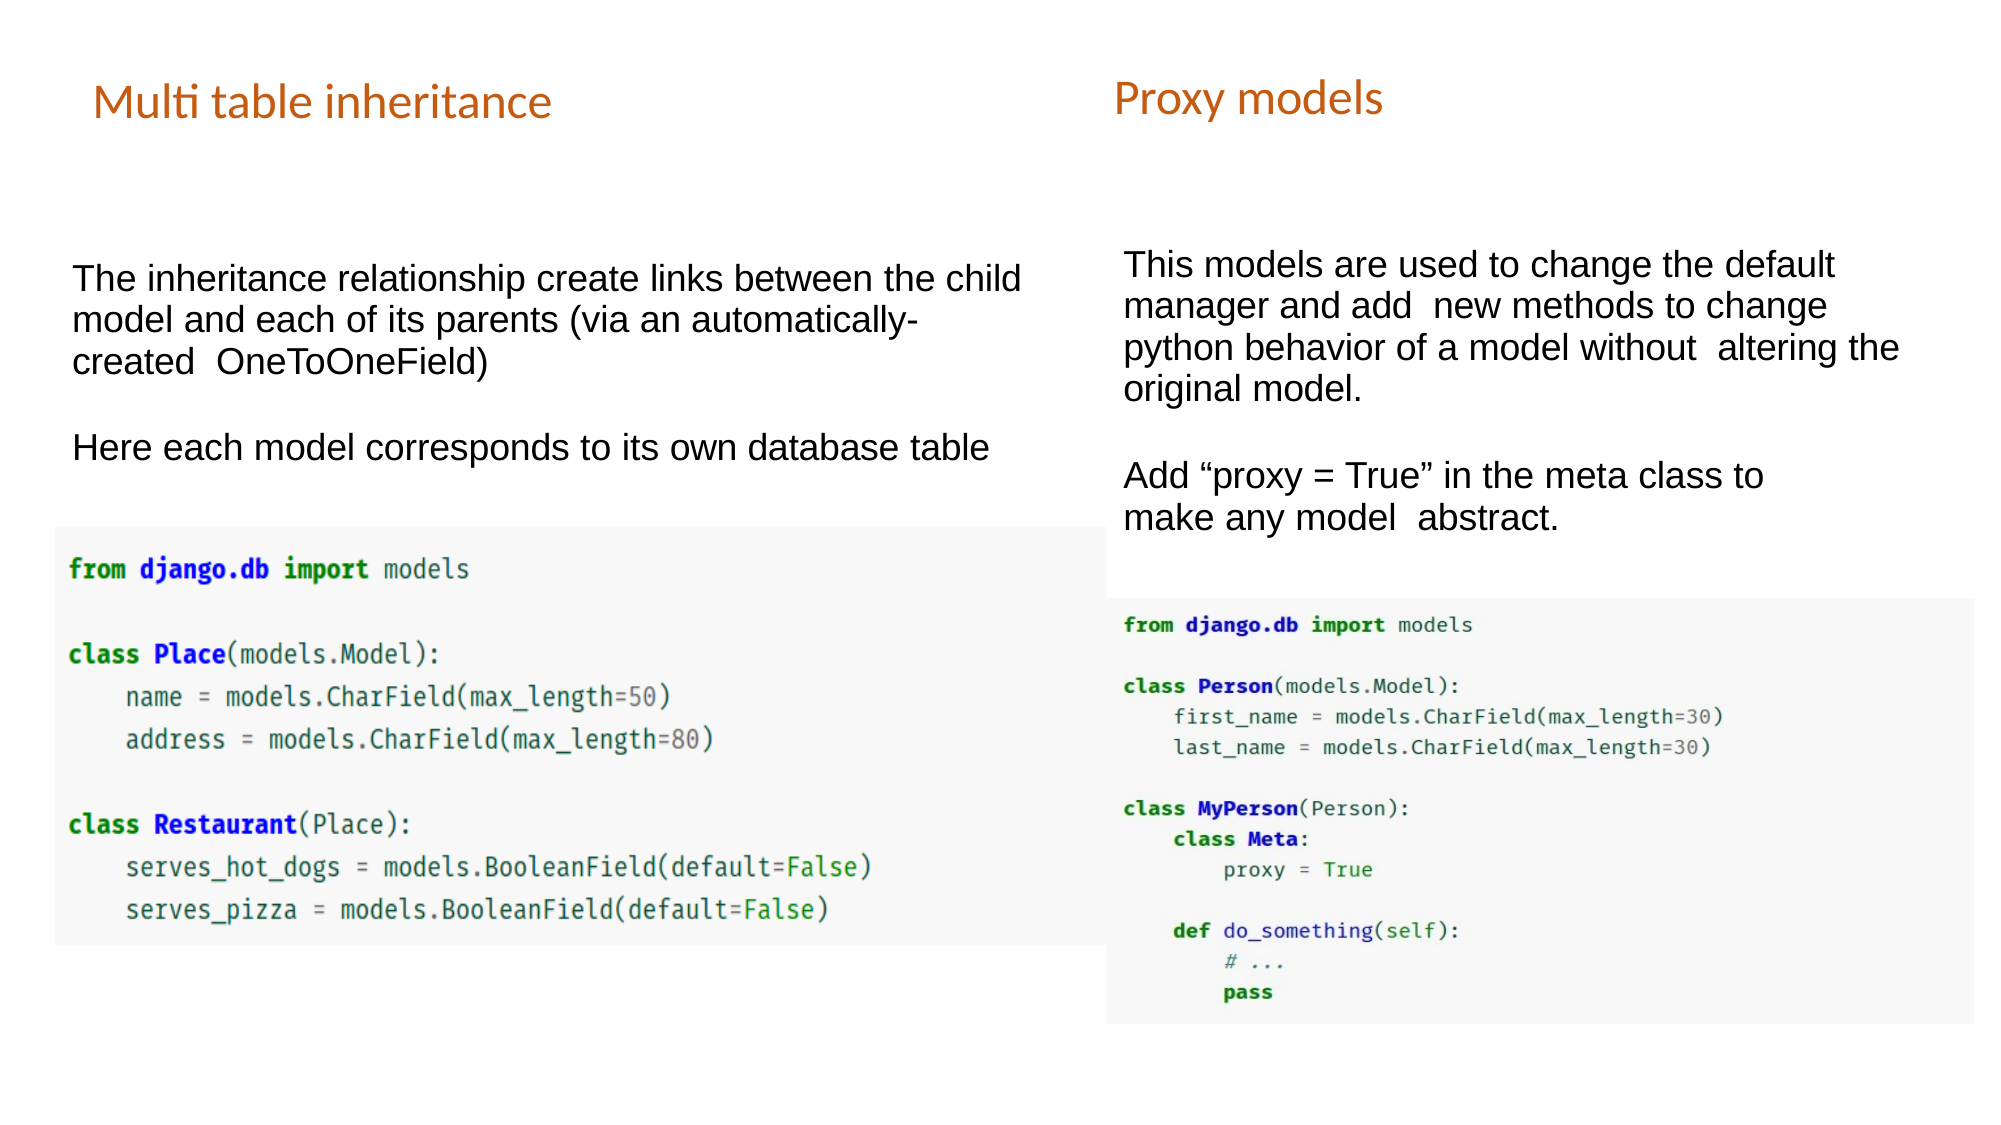

Proxy models
Multi table inheritance
This models are used to change the default manager and add  new methods to change python behavior of a model without  altering the original model.

Add “proxy = True” in the meta class to make any model  abstract.
The inheritance relationship create links between the child  model and each of its parents (via an automatically-created  OneToOneField)

Here each model corresponds to its own database table